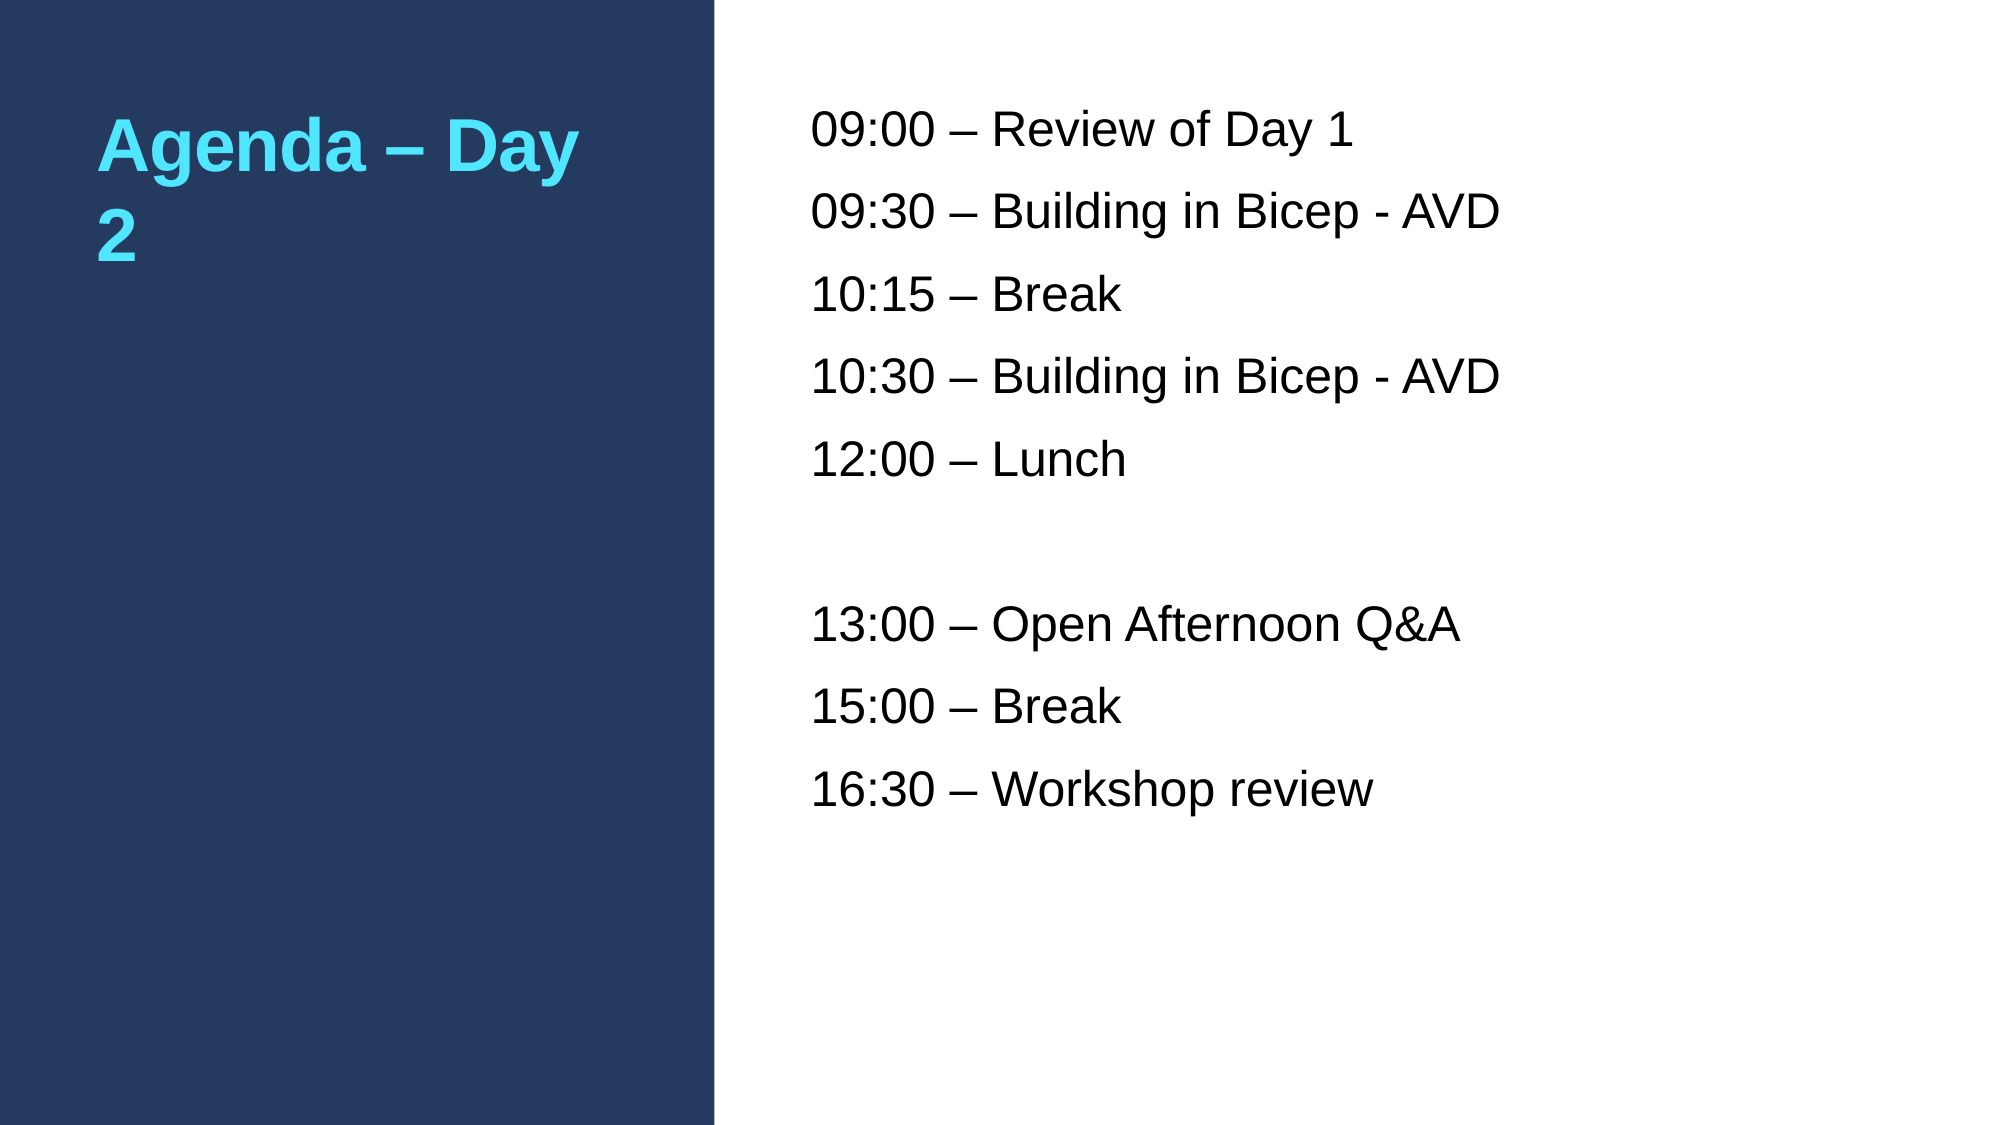

# Agenda – Day 2
09:00 – Review of Day 1
09:30 – Building in Bicep - AVD
10:15 – Break
10:30 – Building in Bicep - AVD
12:00 – Lunch

13:00 – Open Afternoon Q&A
15:00 – Break
16:30 – Workshop review